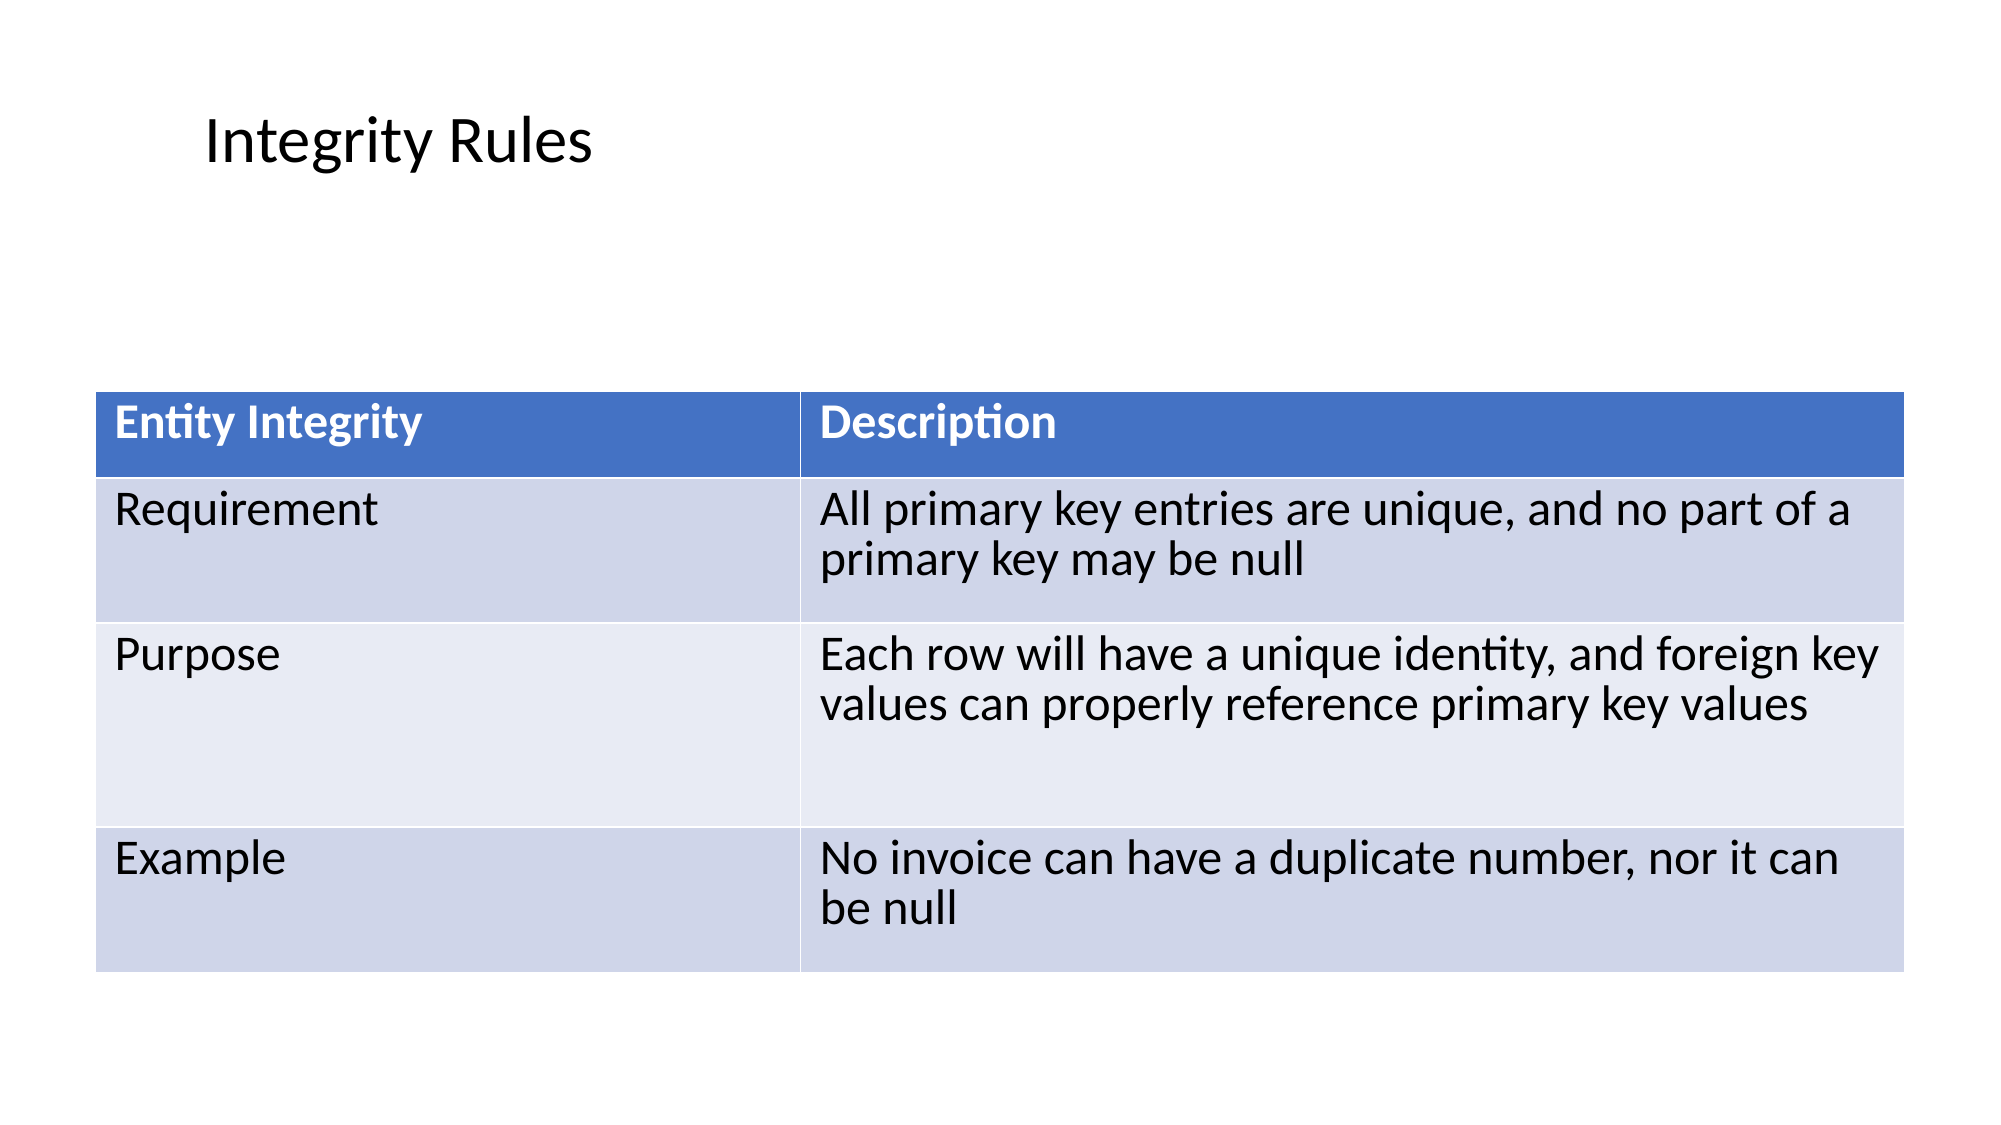

# Integrity Rules
| Entity Integrity | Description |
| --- | --- |
| Requirement | All primary key entries are unique, and no part of a primary key may be null |
| Purpose | Each row will have a unique identity, and foreign key values can properly reference primary key values |
| Example | No invoice can have a duplicate number, nor it can be null |